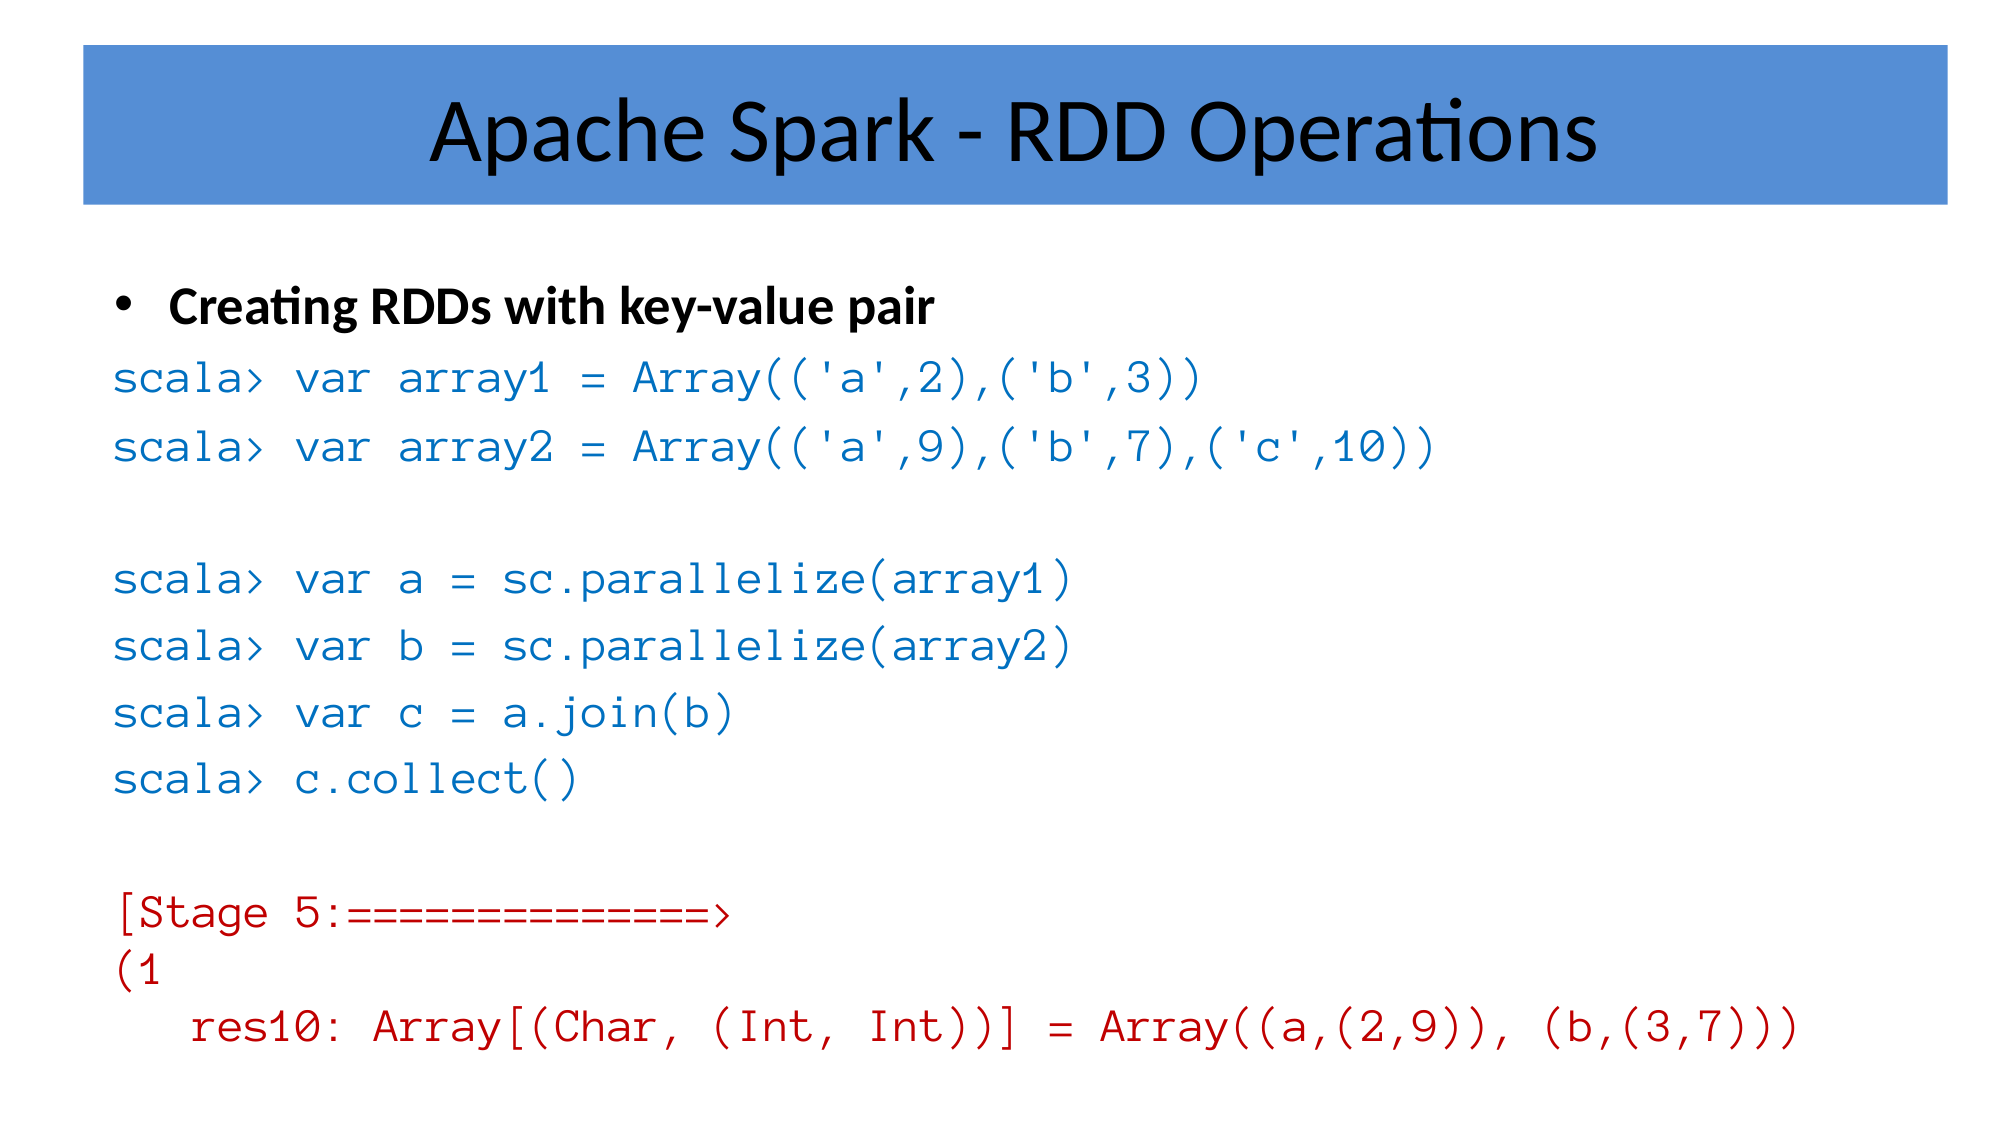

# Apache Spark - RDD Operations
Creating RDDs with key-value pair
scala> var array1 = Array(('a',2),('b',3))
scala> var array2 = Array(('a',9),('b',7),('c',10))
scala> var a = sc.parallelize(array1)
scala> var b = sc.parallelize(array2)
scala> var c = a.join(b)
scala> c.collect()

[Stage 5:==============>                                            (1                                                                      res10: Array[(Char, (Int, Int))] = Array((a,(2,9)), (b,(3,7)))